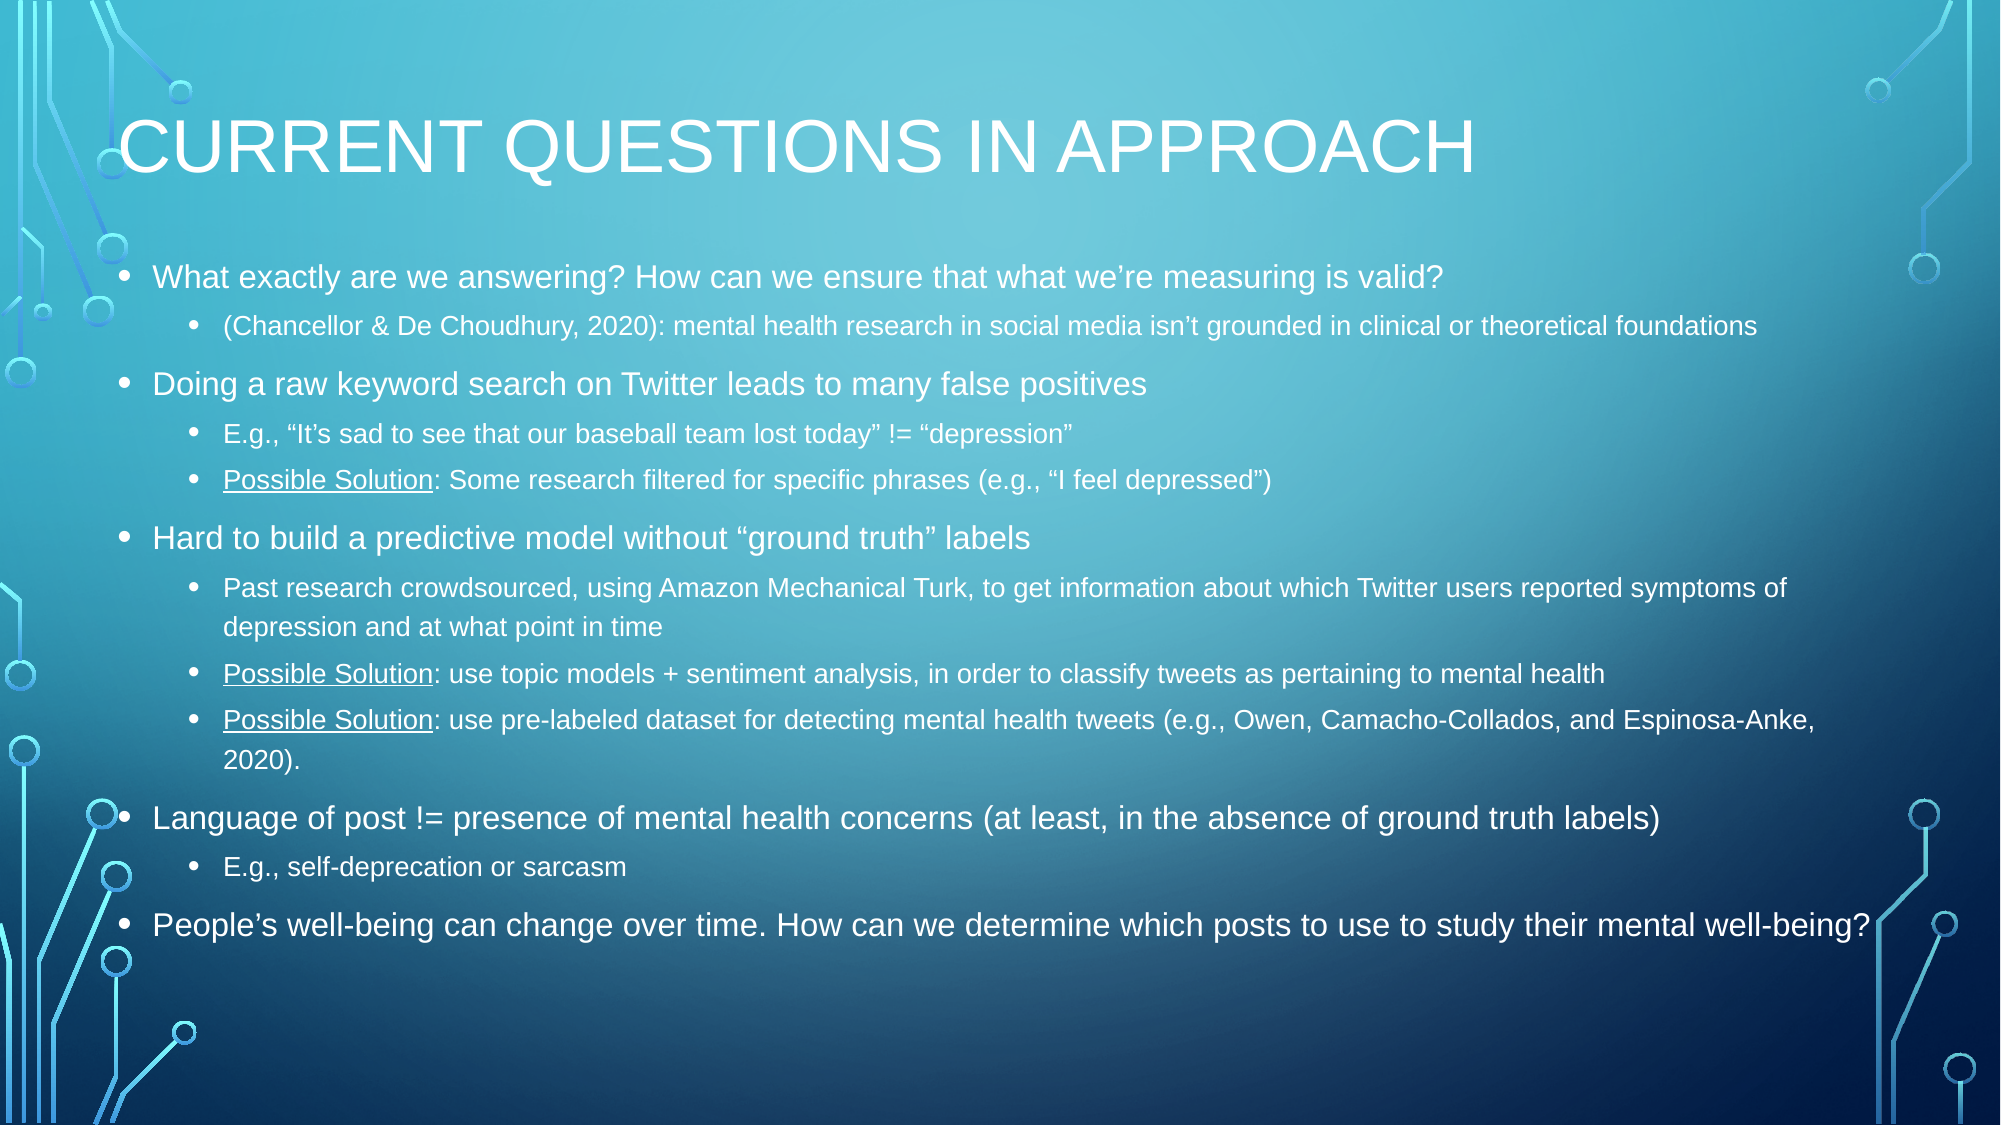

# Current questions in approach
What exactly are we answering? How can we ensure that what we’re measuring is valid?
(Chancellor & De Choudhury, 2020): mental health research in social media isn’t grounded in clinical or theoretical foundations
Doing a raw keyword search on Twitter leads to many false positives
E.g., “It’s sad to see that our baseball team lost today” != “depression”
Possible Solution: Some research filtered for specific phrases (e.g., “I feel depressed”)
Hard to build a predictive model without “ground truth” labels
Past research crowdsourced, using Amazon Mechanical Turk, to get information about which Twitter users reported symptoms of depression and at what point in time
Possible Solution: use topic models + sentiment analysis, in order to classify tweets as pertaining to mental health
Possible Solution: use pre-labeled dataset for detecting mental health tweets (e.g., Owen, Camacho-Collados, and Espinosa-Anke, 2020).
Language of post != presence of mental health concerns (at least, in the absence of ground truth labels)
E.g., self-deprecation or sarcasm
People’s well-being can change over time. How can we determine which posts to use to study their mental well-being?